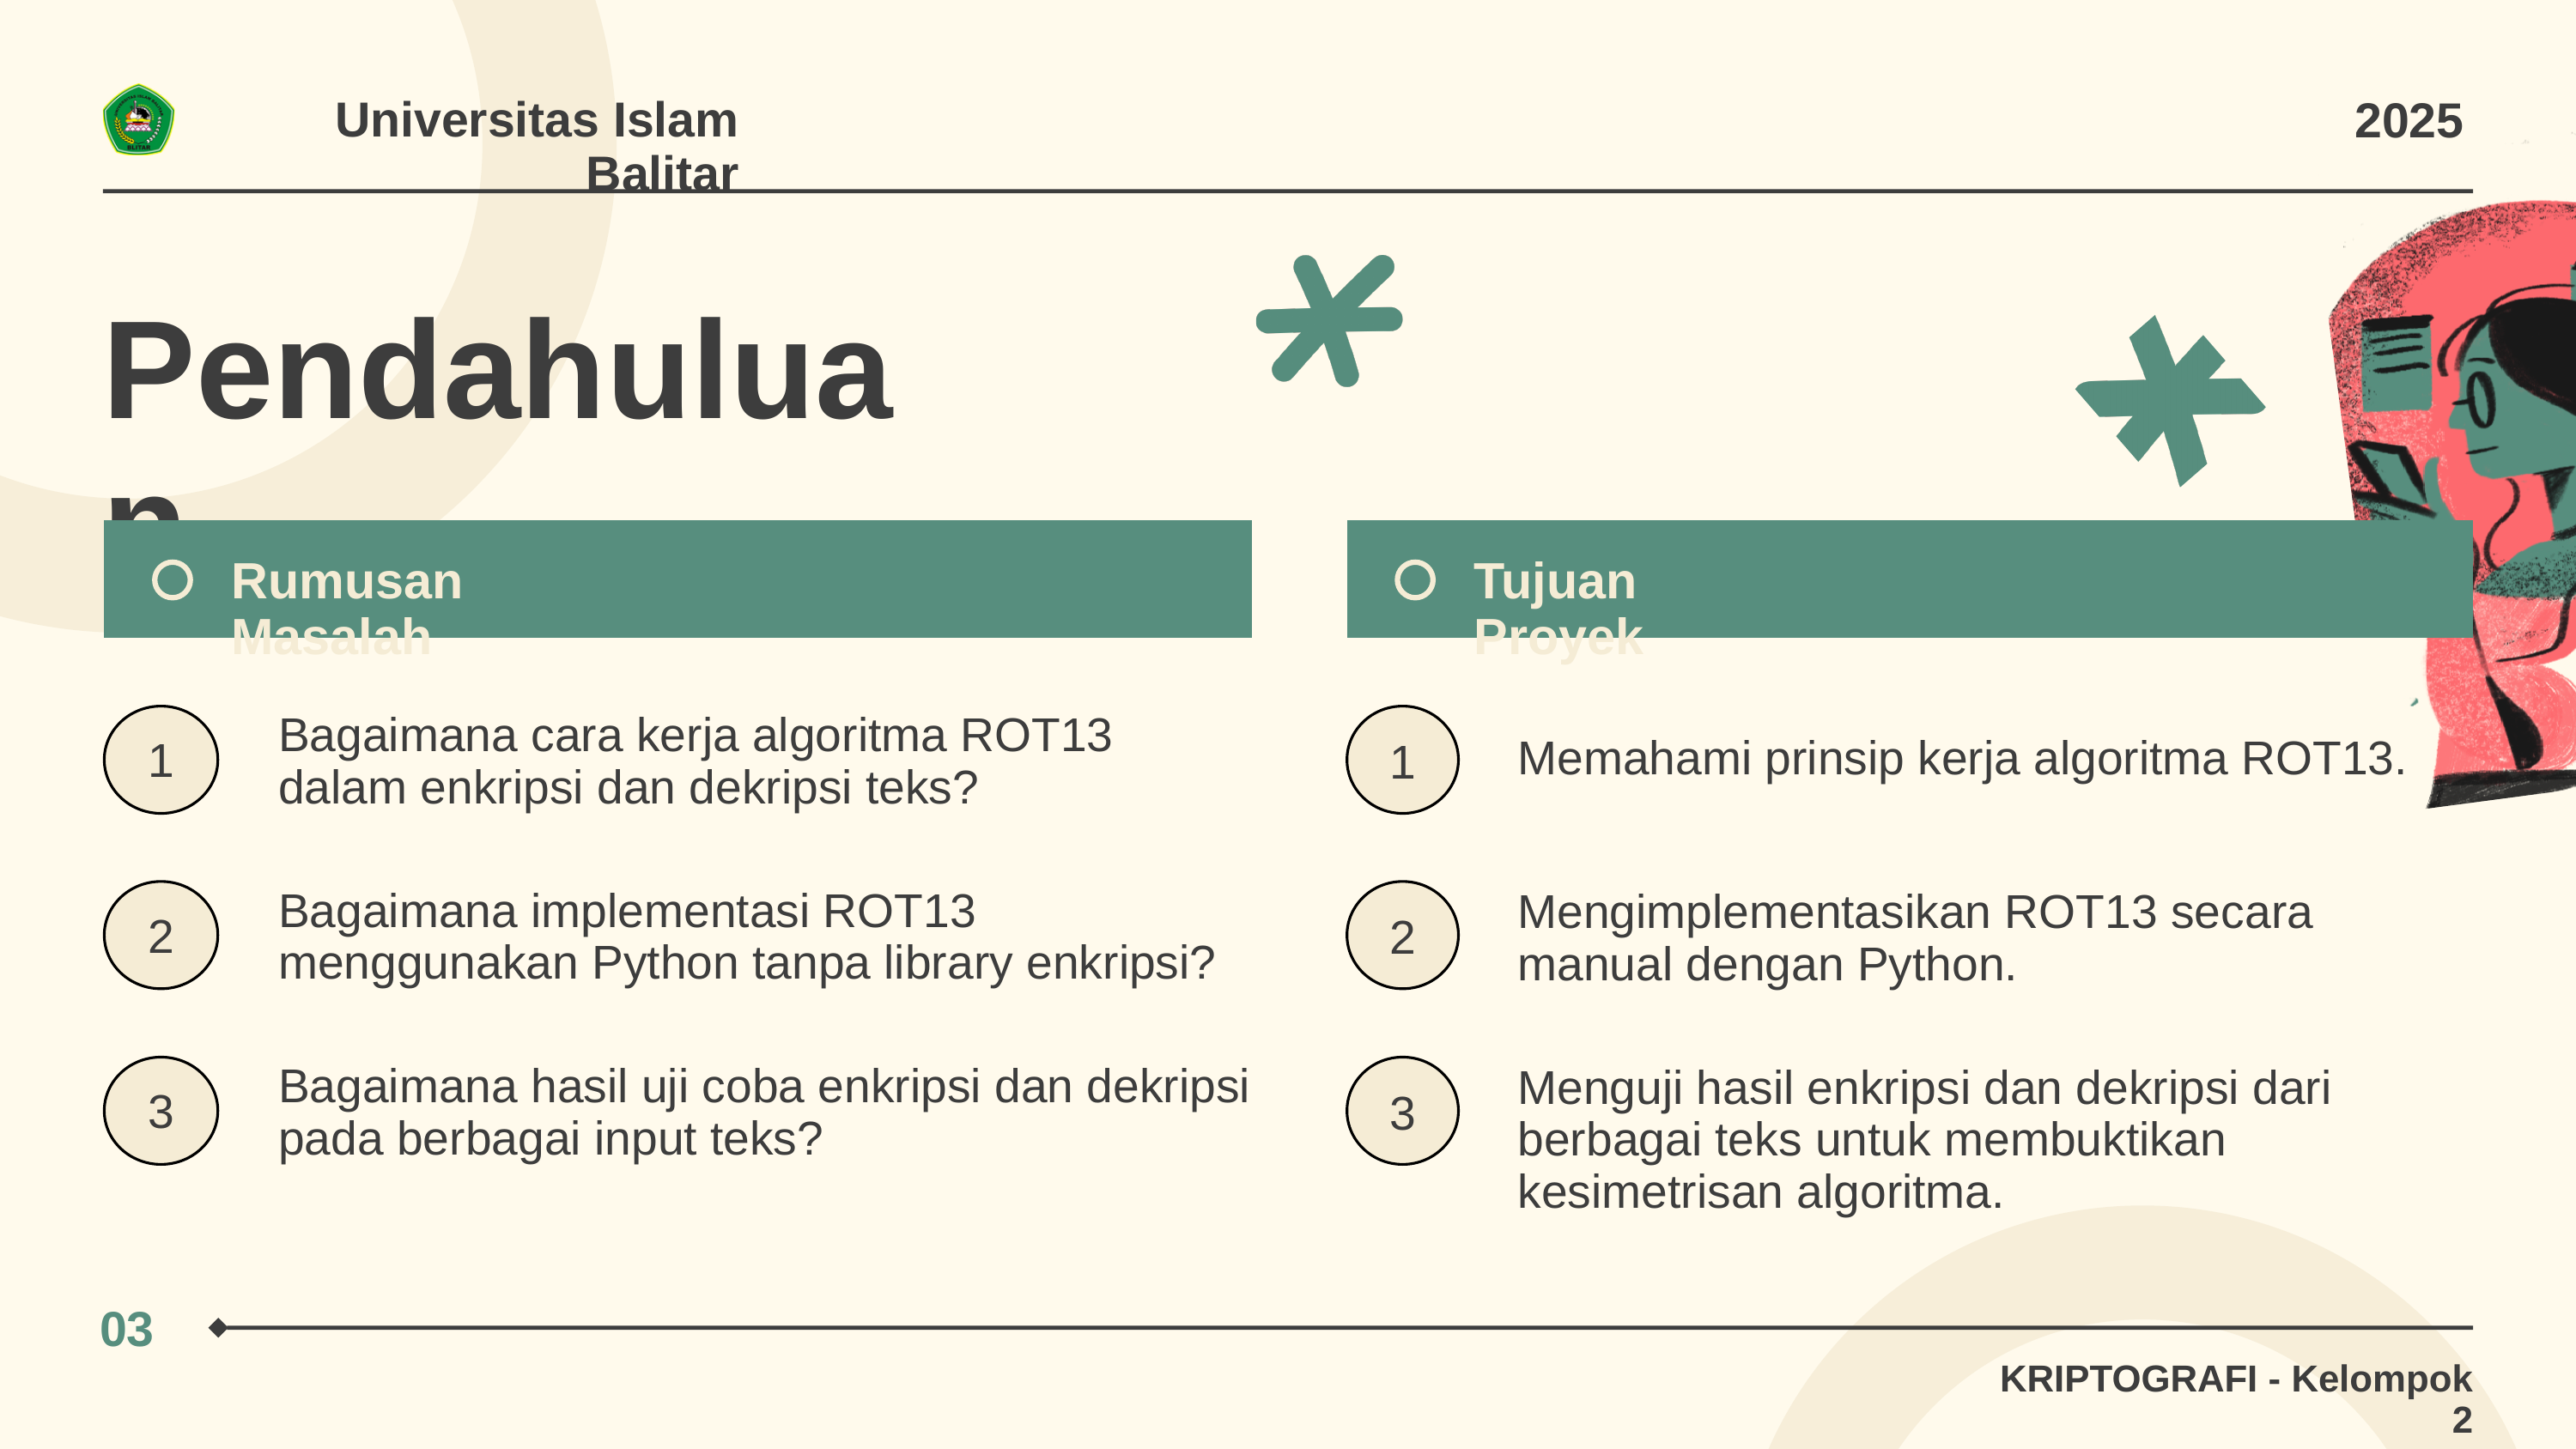

Universitas Islam Balitar
2025

Pendahuluan

Rumusan Masalah
Tujuan Proyek

Bagaimana cara kerja algoritma ROT13 dalam enkripsi dan dekripsi teks?
1

Bagaimana implementasi ROT13 menggunakan Python tanpa library enkripsi?
2

Bagaimana hasil uji coba enkripsi dan dekripsi pada berbagai input teks?
3

Memahami prinsip kerja algoritma ROT13.
1

Mengimplementasikan ROT13 secara manual dengan Python.
2

Menguji hasil enkripsi dan dekripsi dari berbagai teks untuk membuktikan kesimetrisan algoritma.
3

03

KRIPTOGRAFI - Kelompok 2